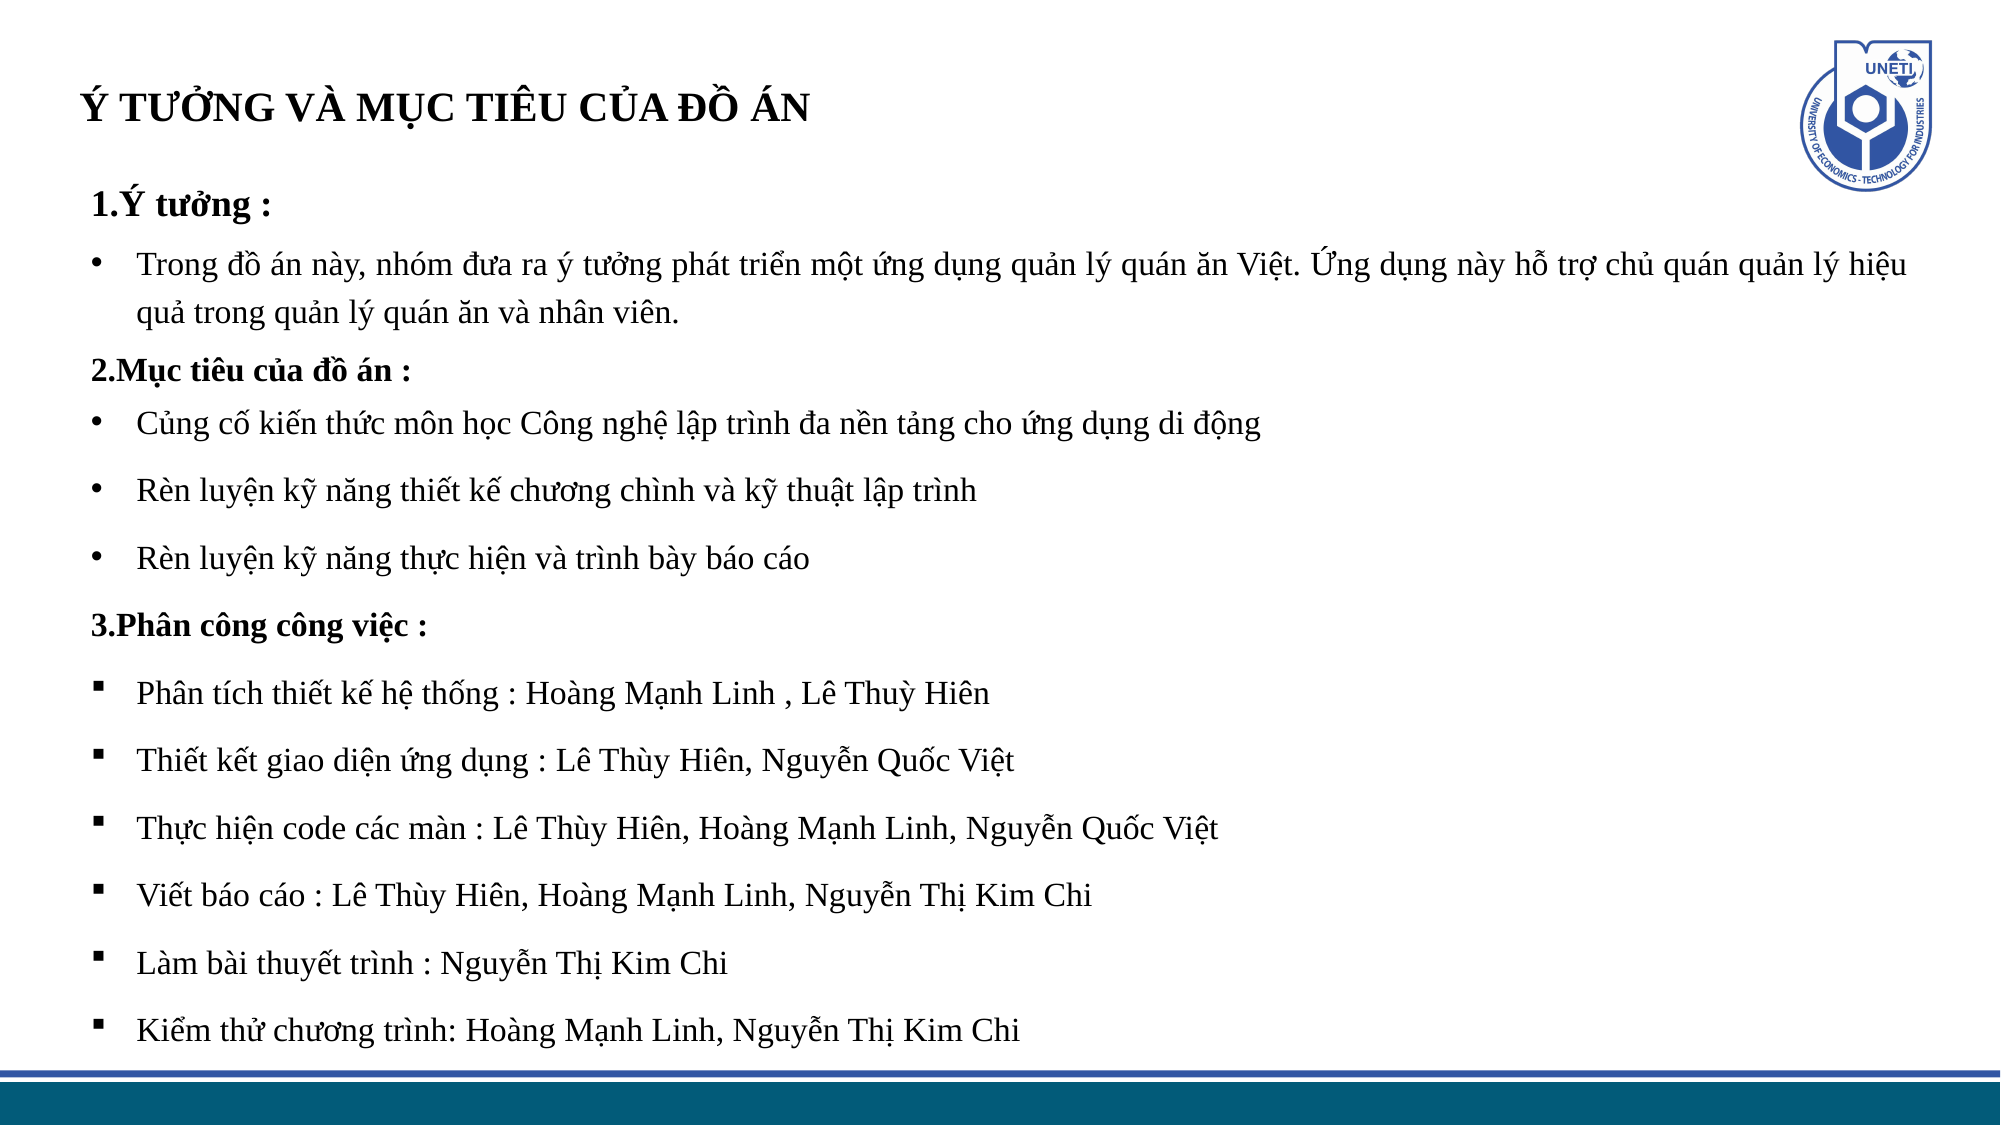

# Ý TƯỞNG VÀ MỤC TIÊU CỦA ĐỒ ÁN
1.Ý tưởng :
Trong đồ án này, nhóm đưa ra ý tưởng phát triển một ứng dụng quản lý quán ăn Việt. Ứng dụng này hỗ trợ chủ quán quản lý hiệu quả trong quản lý quán ăn và nhân viên.
2.Mục tiêu của đồ án :
Củng cố kiến thức môn học Công nghệ lập trình đa nền tảng cho ứng dụng di động
Rèn luyện kỹ năng thiết kế chương chình và kỹ thuật lập trình
Rèn luyện kỹ năng thực hiện và trình bày báo cáo
3.Phân công công việc :
Phân tích thiết kế hệ thống : Hoàng Mạnh Linh , Lê Thuỳ Hiên
Thiết kết giao diện ứng dụng : Lê Thùy Hiên, Nguyễn Quốc Việt
Thực hiện code các màn : Lê Thùy Hiên, Hoàng Mạnh Linh, Nguyễn Quốc Việt
Viết báo cáo : Lê Thùy Hiên, Hoàng Mạnh Linh, Nguyễn Thị Kim Chi
Làm bài thuyết trình : Nguyễn Thị Kim Chi
Kiểm thử chương trình: Hoàng Mạnh Linh, Nguyễn Thị Kim Chi